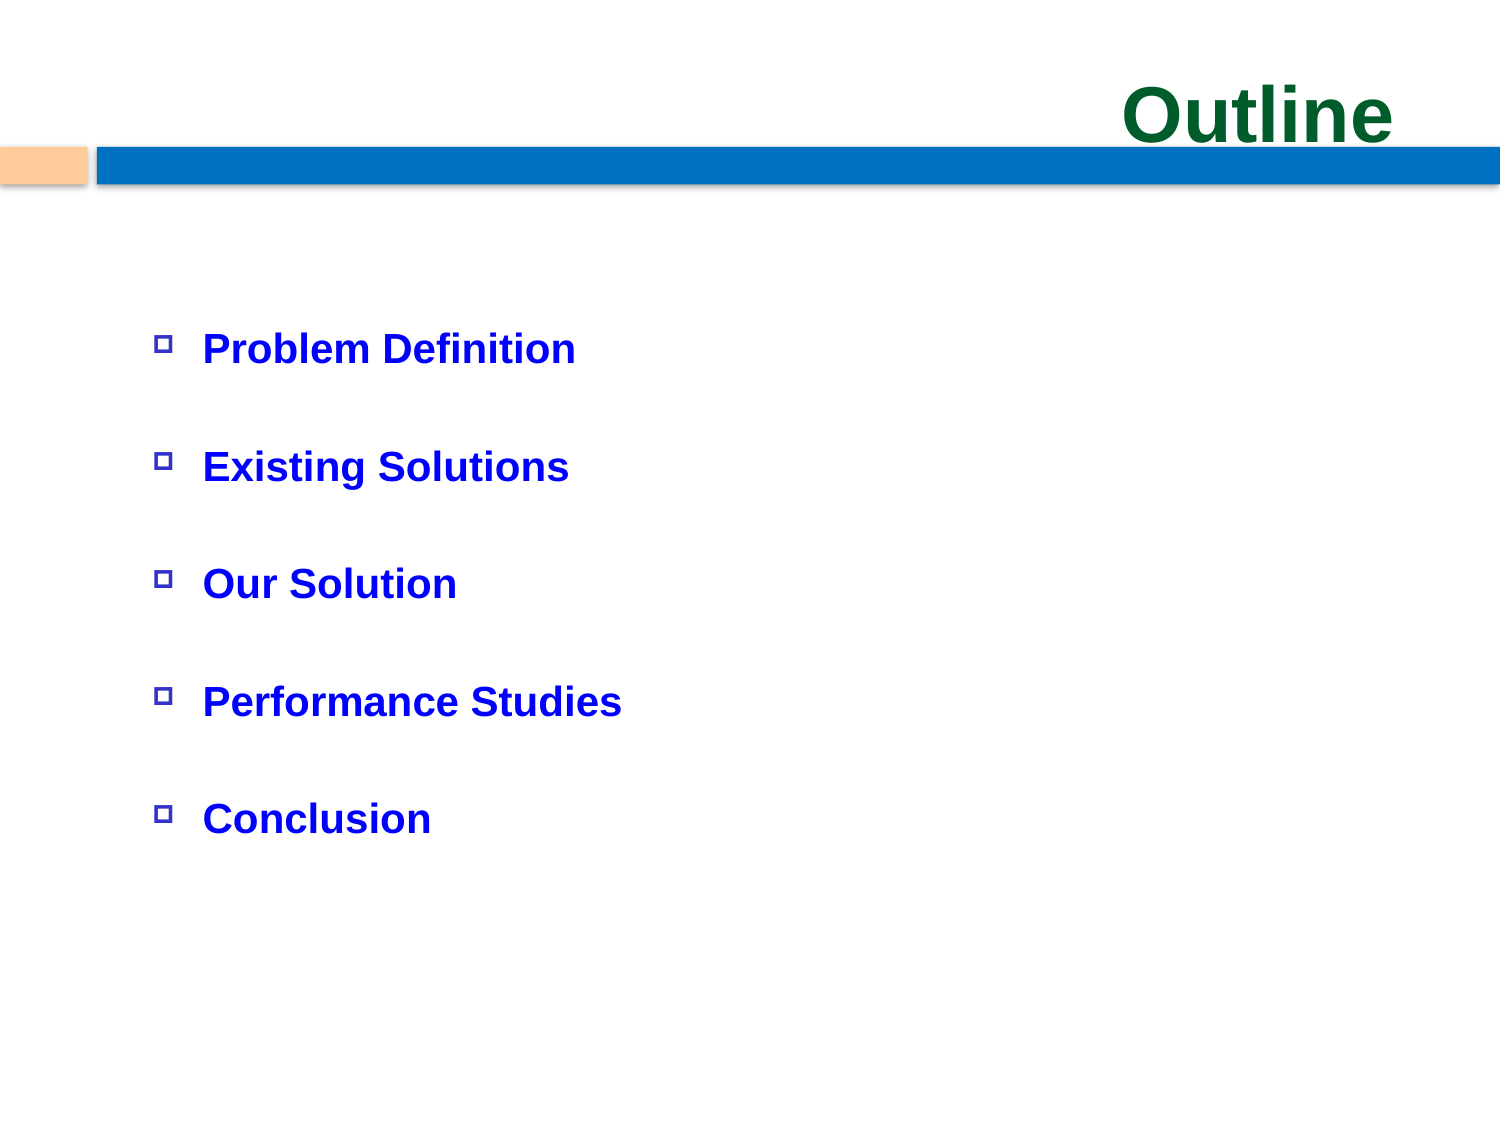

# Outline
Problem Definition

Existing Solutions

Our Solution

Performance Studies

Conclusion